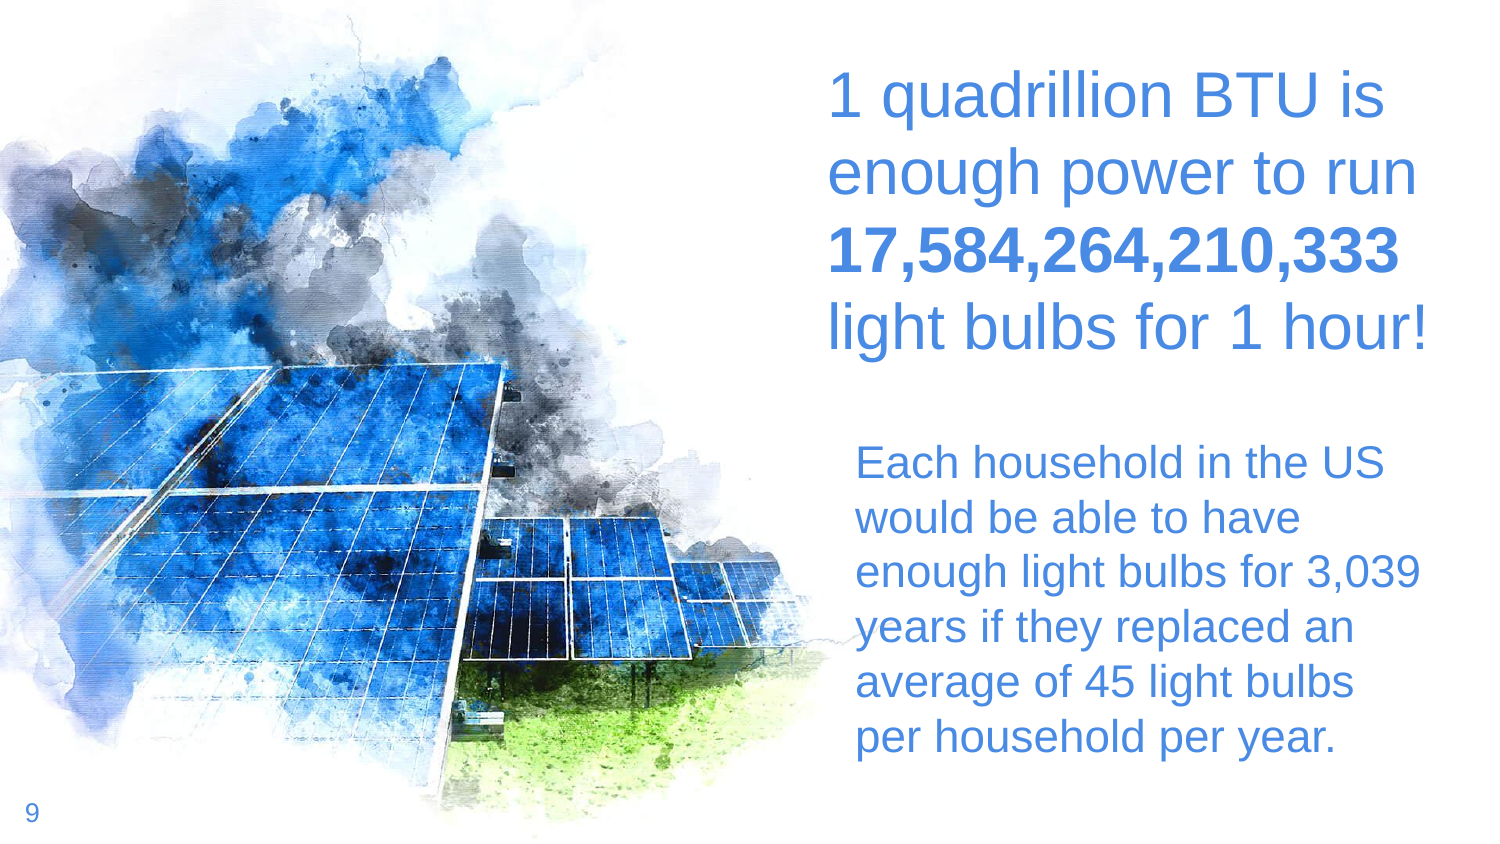

1 quadrillion BTU is enough power to run
17,584,264,210,333 light bulbs for 1 hour!
Each household in the US would be able to have enough light bulbs for 3,039 years if they replaced an average of 45 light bulbs per household per year.
9